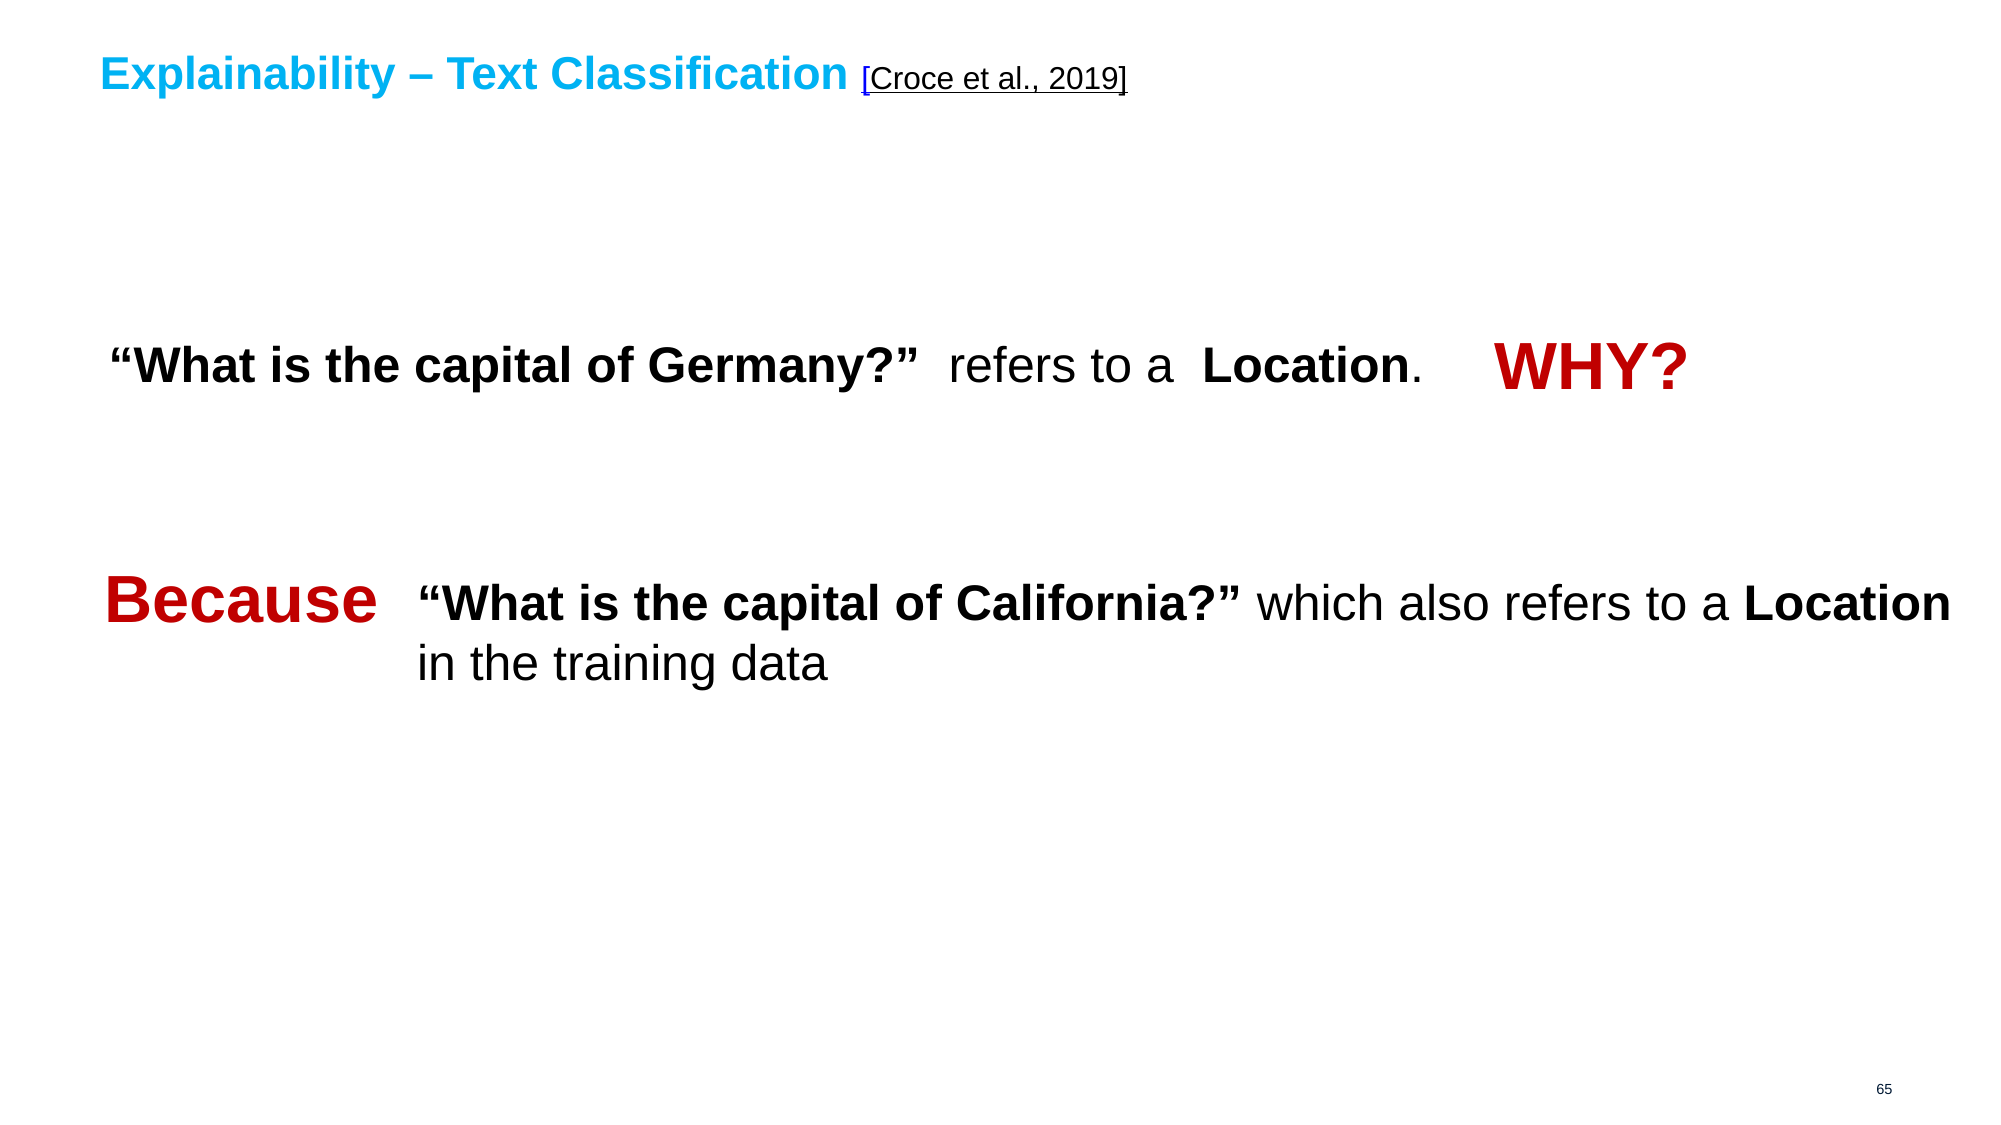

# Explainability – Text Classification [Croce et al., 2019]
WHY?
“What is the capital of Germany?”  refers to a  Location.
Because
“What is the capital of California?” which also refers to a Location
in the training data
65